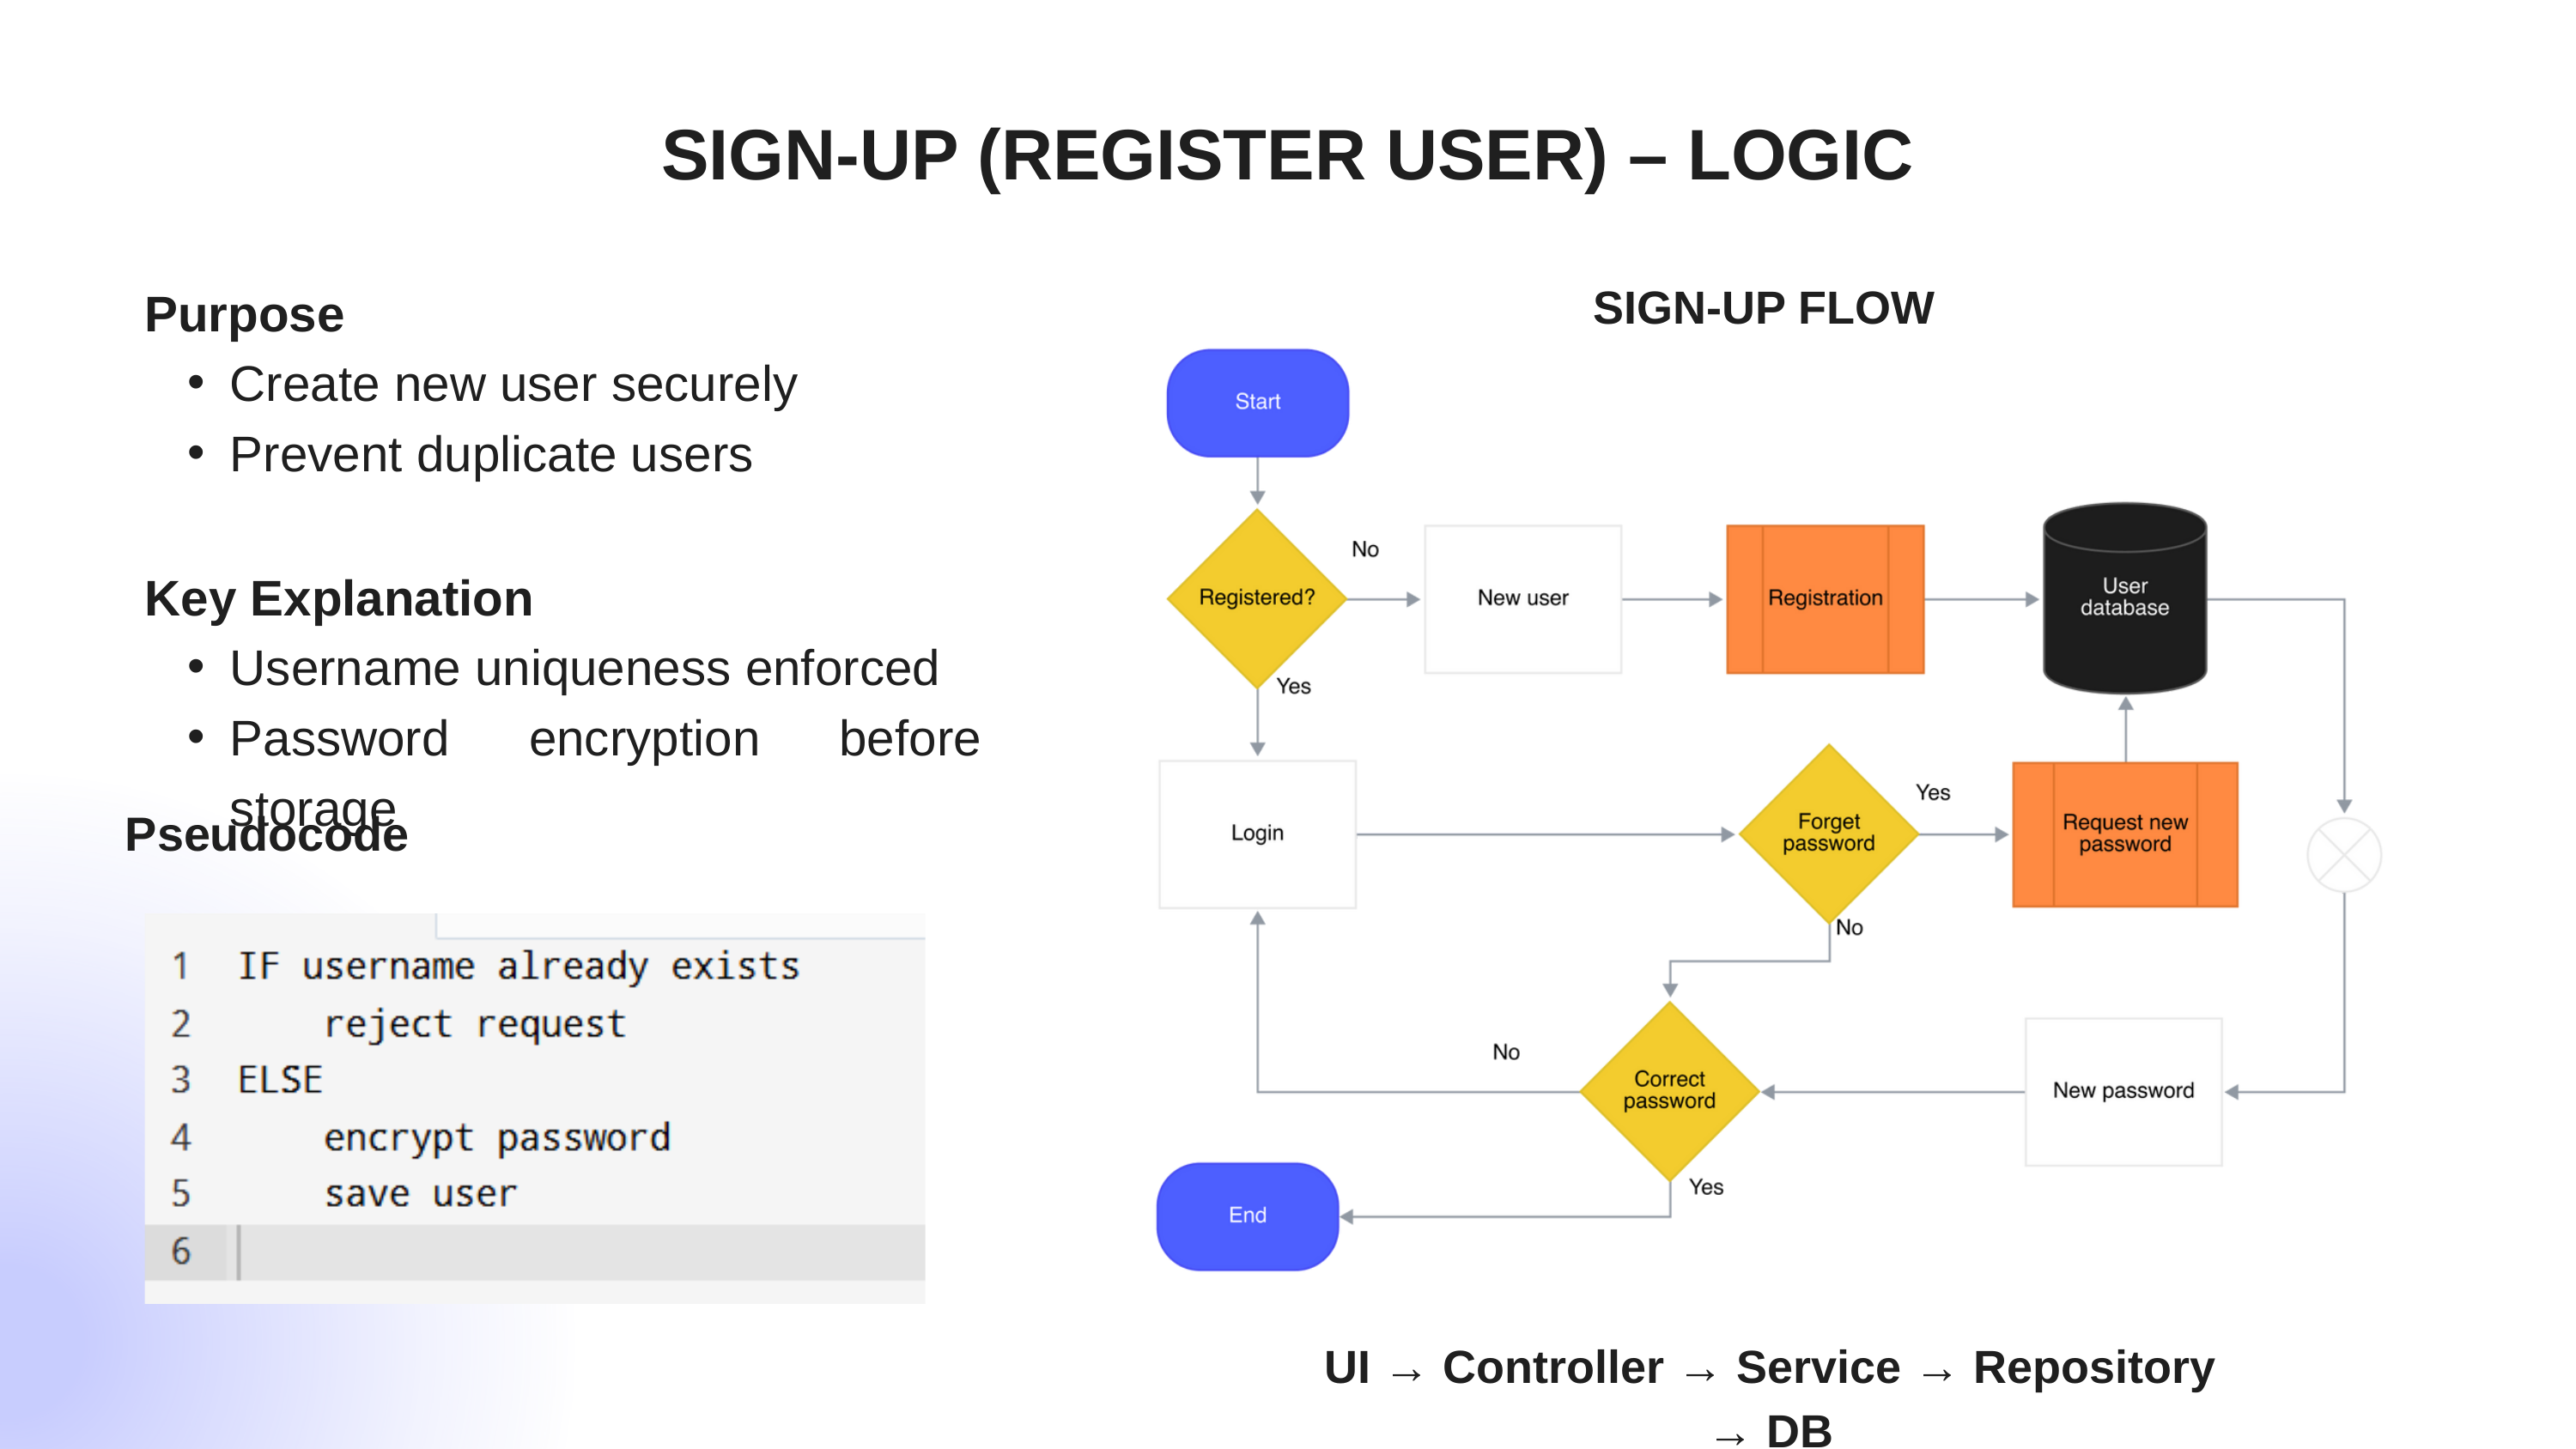

SIGN-UP (REGISTER USER) – LOGIC

SIGN-UP FLOW
Purpose
Create new user securely
Prevent duplicate users

Key Explanation
Username uniqueness enforced
Password encryption before storage

Pseudocode

UI → Controller → Service → Repository → DB